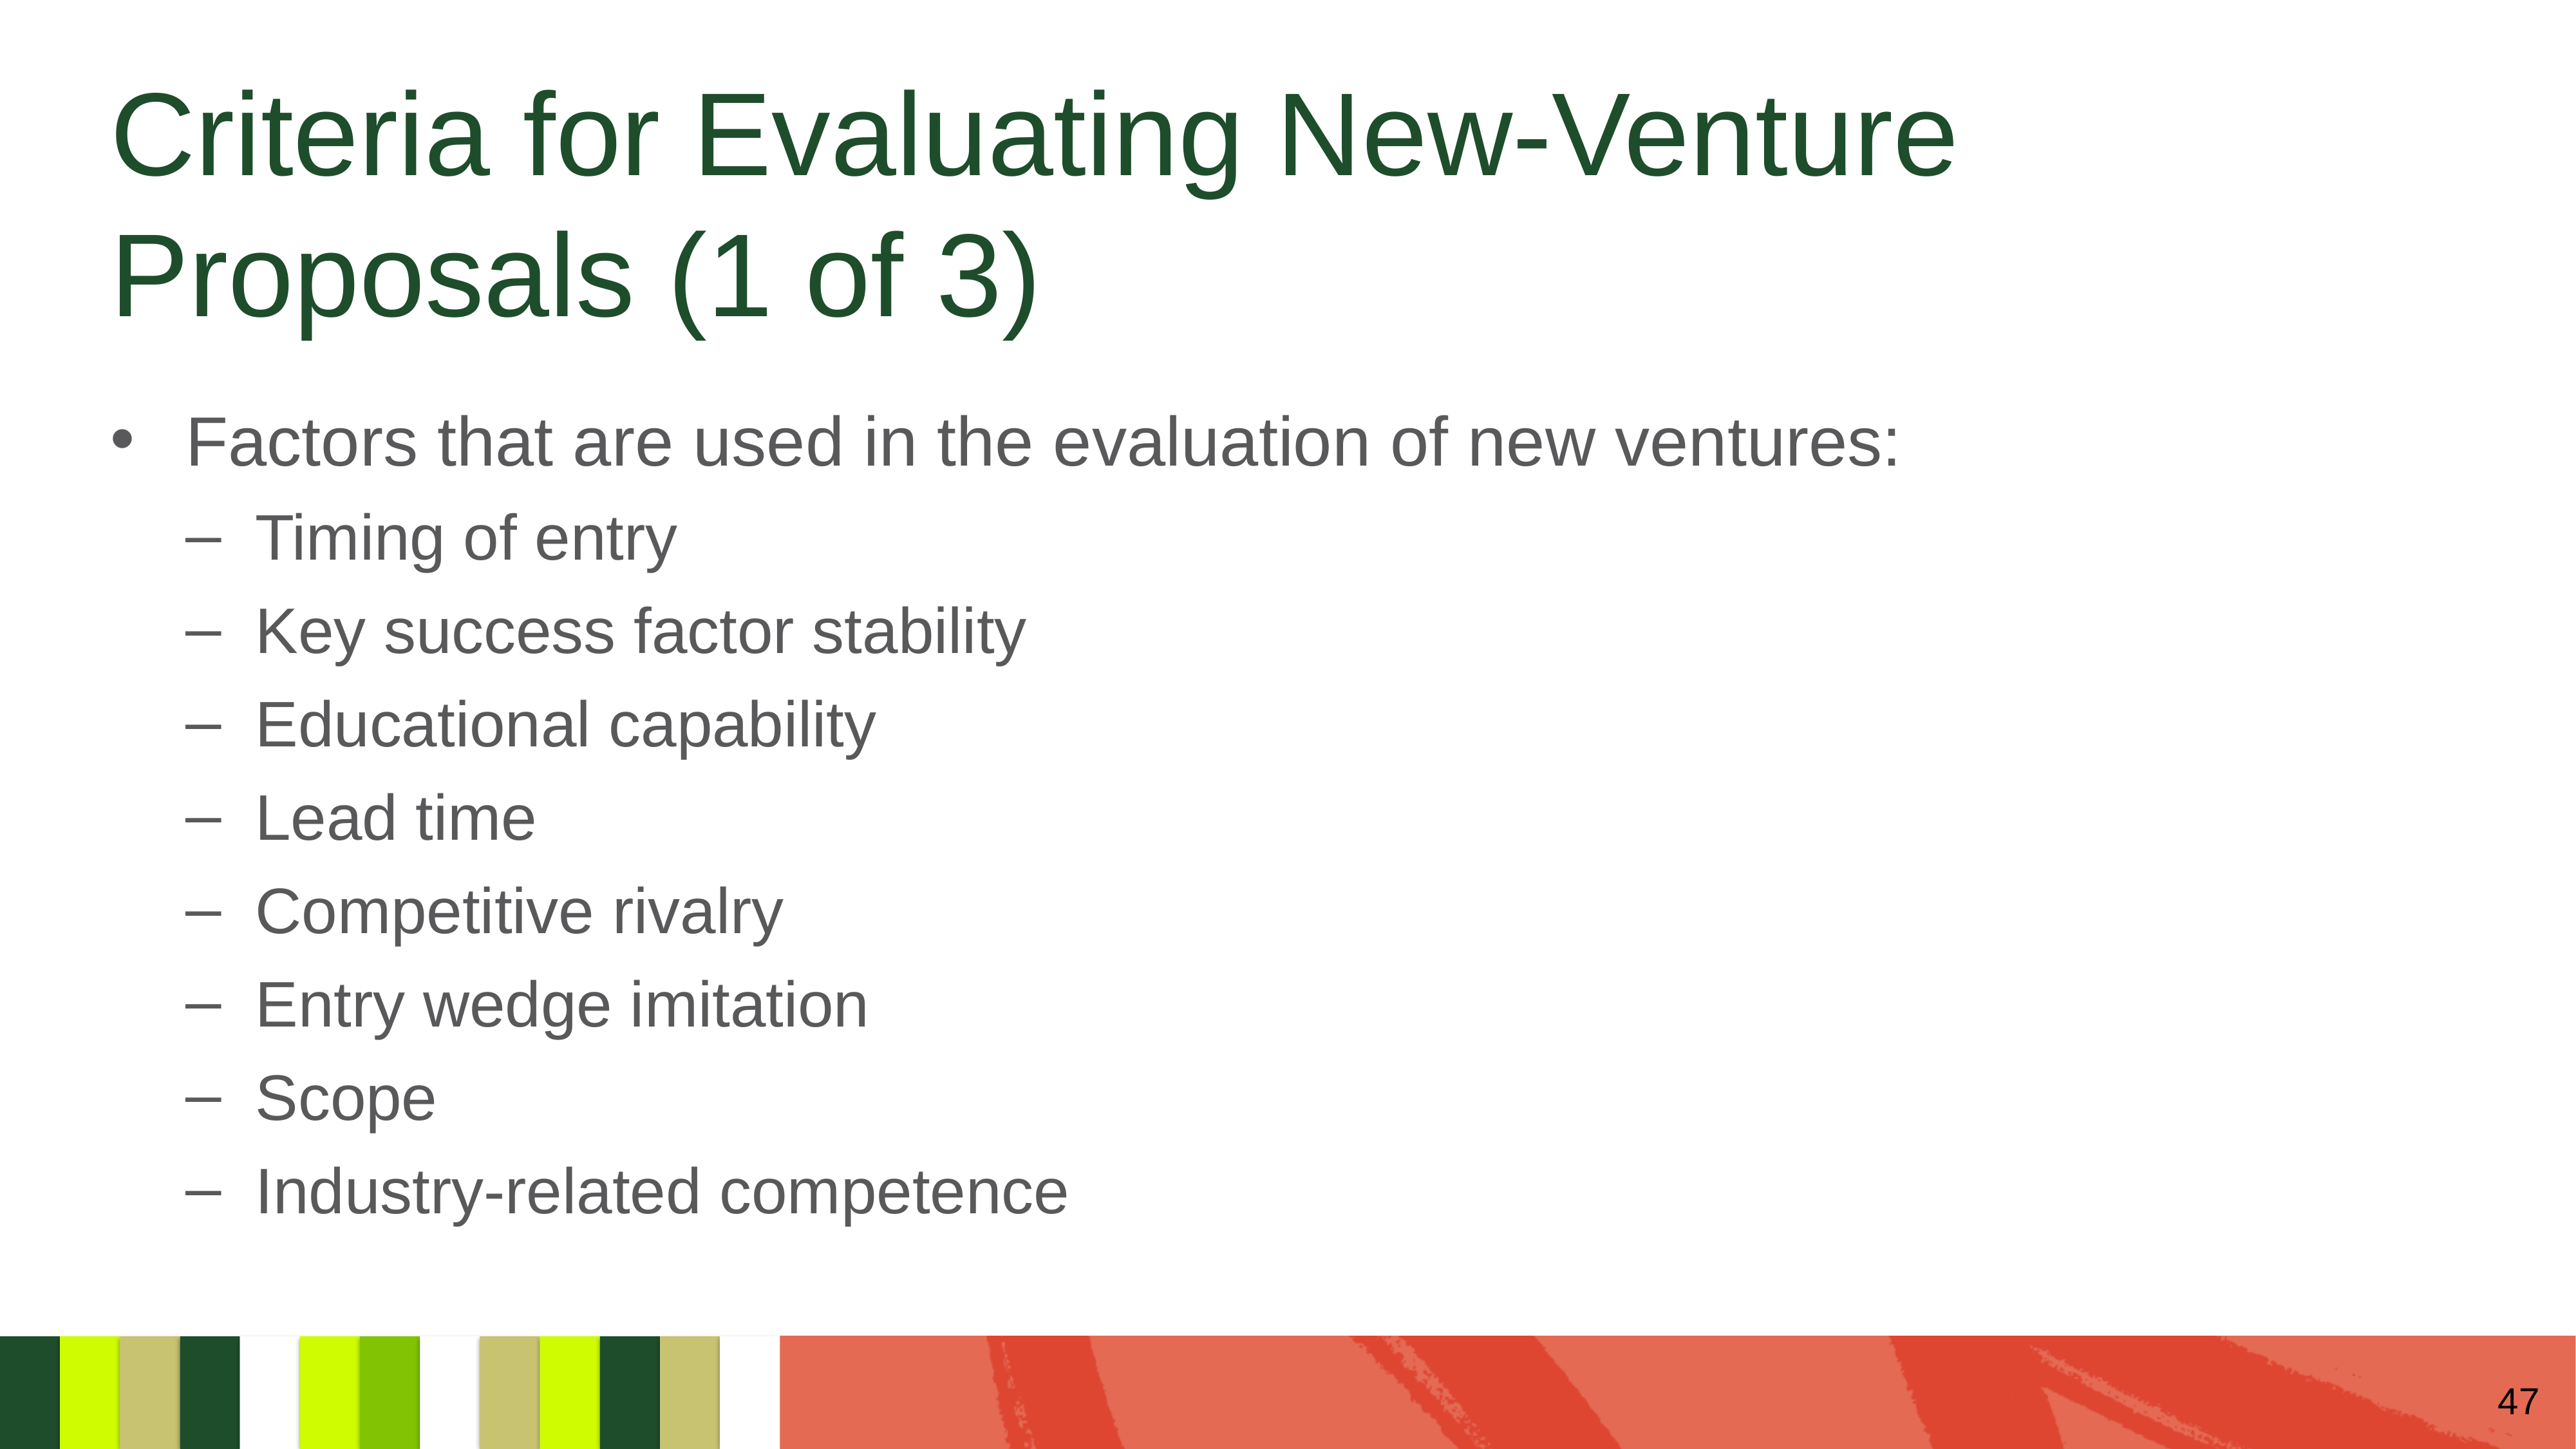

# Criteria for Evaluating New-Venture Proposals (1 of 3)
Factors that are used in the evaluation of new ventures:
Timing of entry
Key success factor stability
Educational capability
Lead time
Competitive rivalry
Entry wedge imitation
Scope
Industry-related competence
47